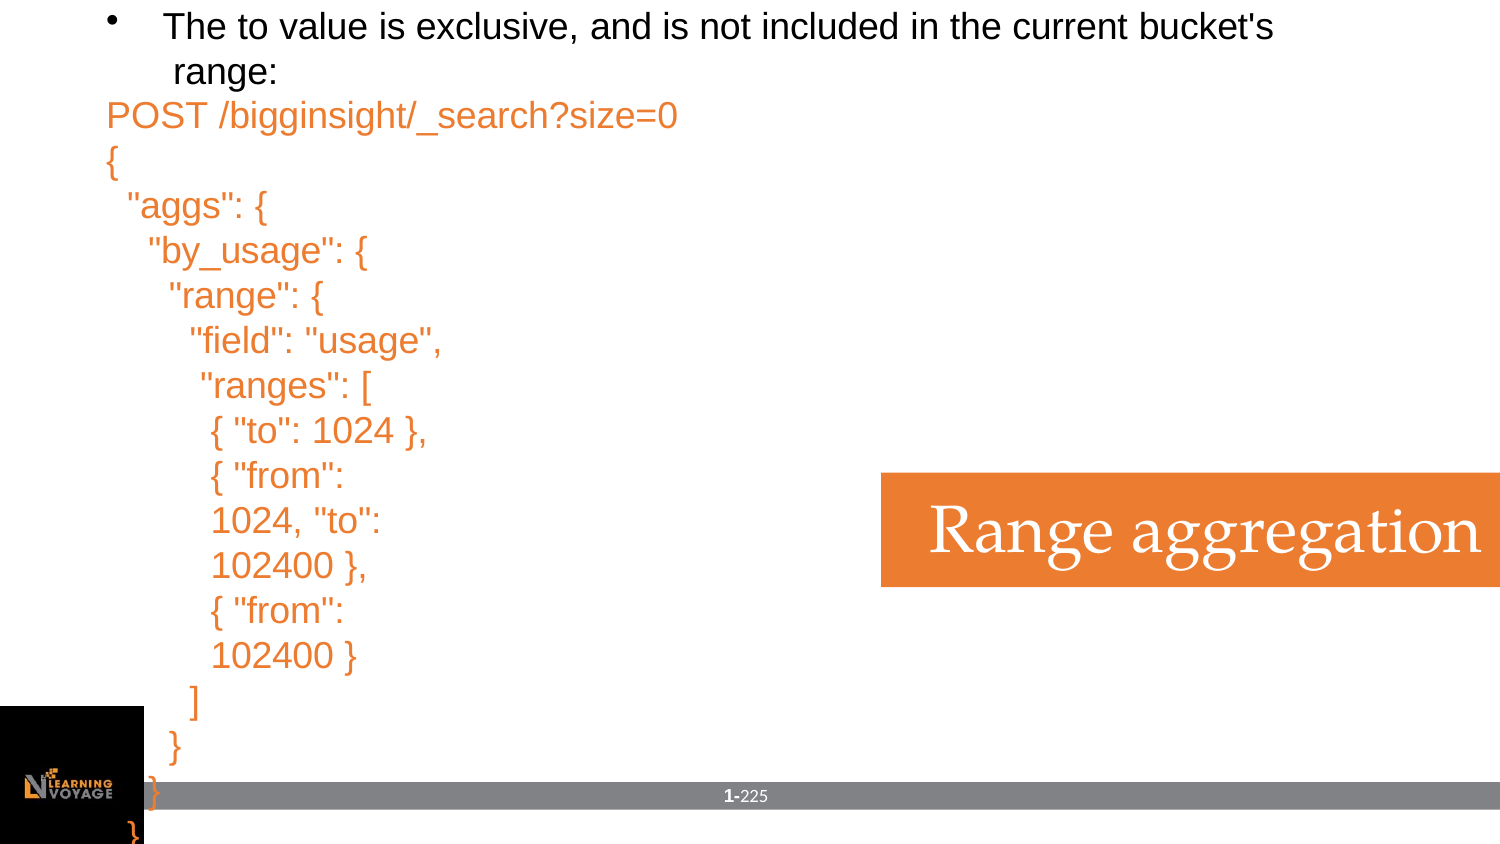

The to value is exclusive, and is not included in the current bucket's  range:
# POST /bigginsight/_search?size=0
{
"aggs": {
"by_usage": {
"range": {
"field": "usage",  "ranges": [
{ "to": 1024 },
{ "from": 1024, "to": 102400 },
{ "from": 102400 }
]
}
}
}
}

Range aggregation
1-225